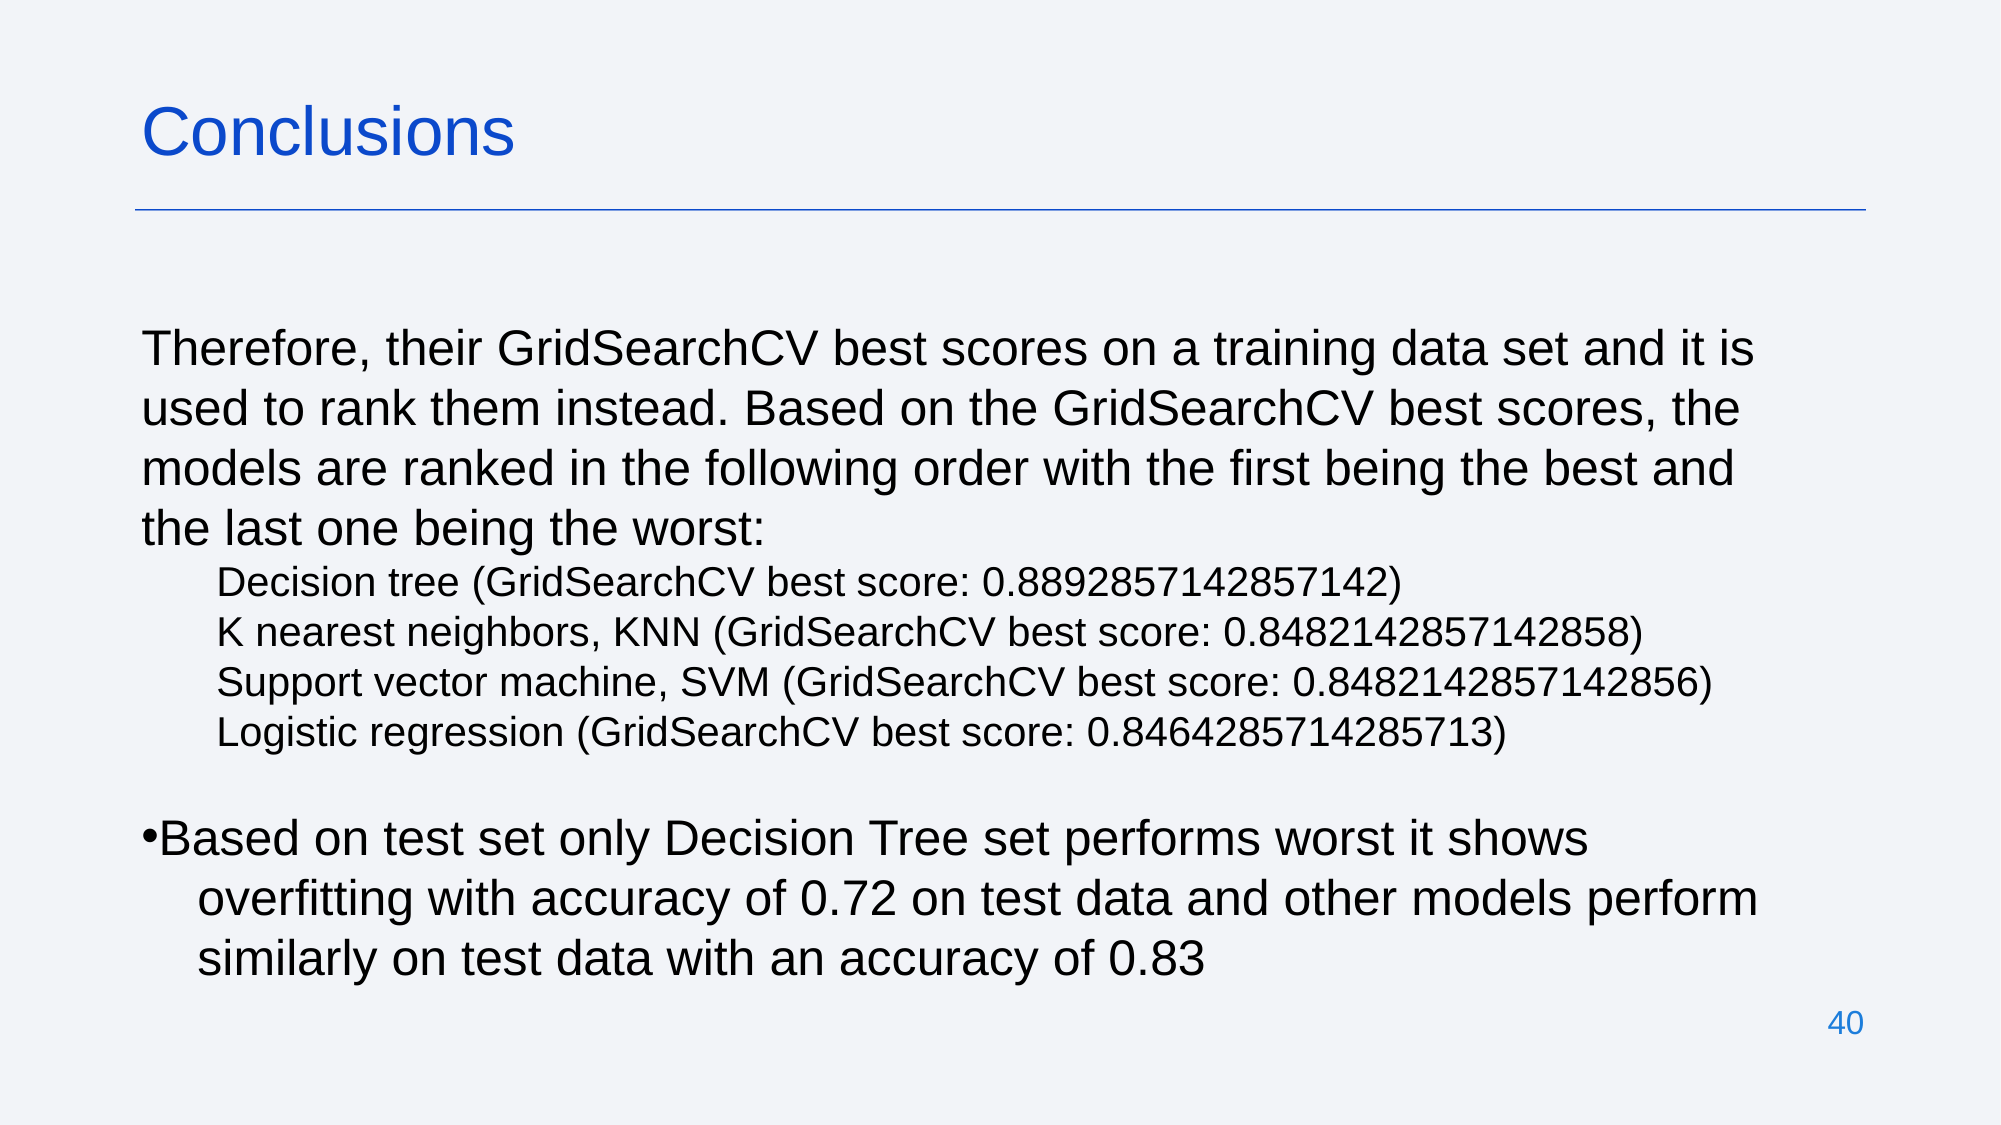

Conclusions
Therefore, their GridSearchCV best scores on a training data set and it is used to rank them instead. Based on the GridSearchCV best scores, the models are ranked in the following order with the first being the best and the last one being the worst:
Decision tree (GridSearchCV best score: 0.8892857142857142)
K nearest neighbors, KNN (GridSearchCV best score: 0.8482142857142858)
Support vector machine, SVM (GridSearchCV best score: 0.8482142857142856)
Logistic regression (GridSearchCV best score: 0.8464285714285713)

Based on test set only Decision Tree set performs worst it shows overfitting with accuracy of 0.72 on test data and other models perform similarly on test data with an accuracy of 0.83

40